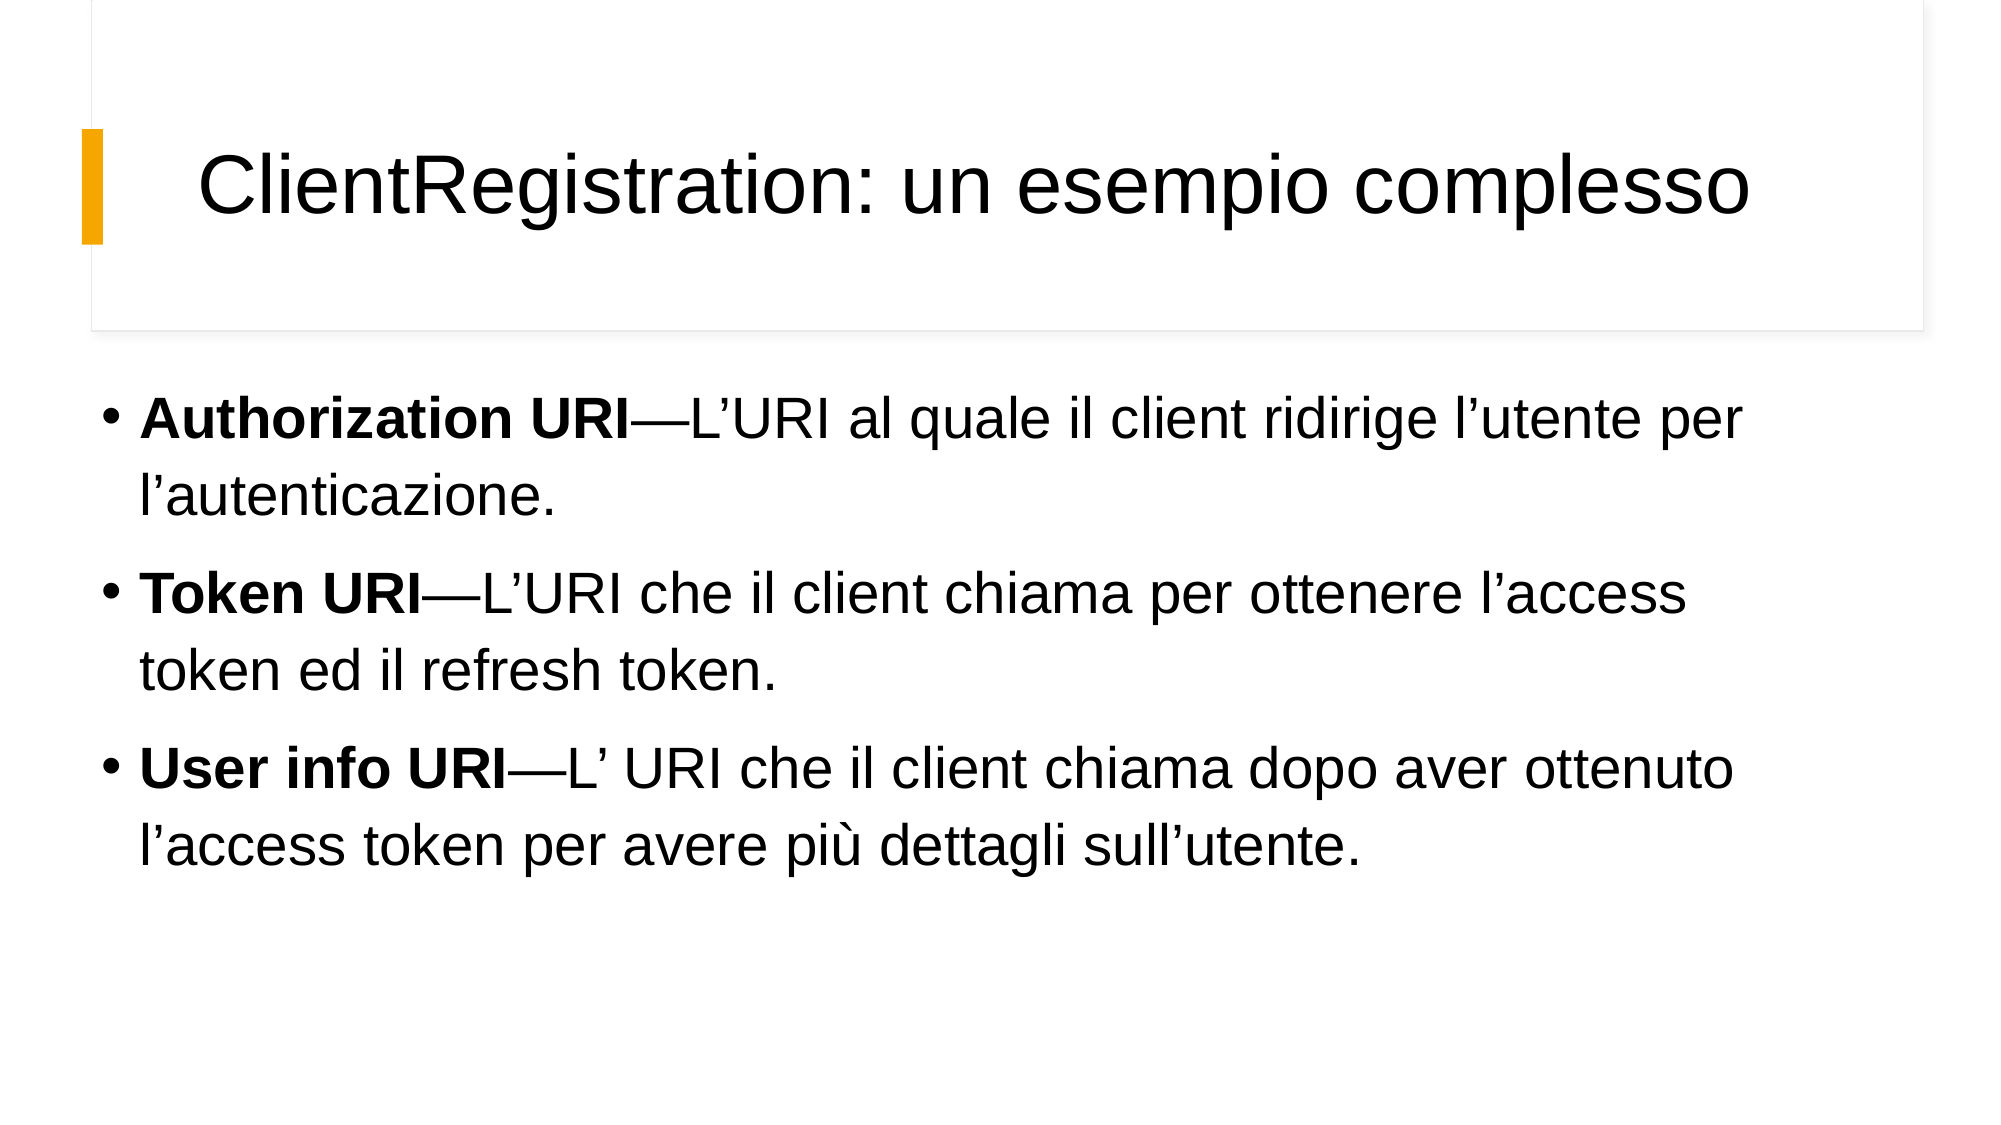

# ClientRegistration: un esempio complesso
Authorization URI—L’URI al quale il client ridirige l’utente per l’autenticazione.
Token URI—L’URI che il client chiama per ottenere l’access token ed il refresh token.
User info URI—L’ URI che il client chiama dopo aver ottenuto l’access token per avere più dettagli sull’utente.